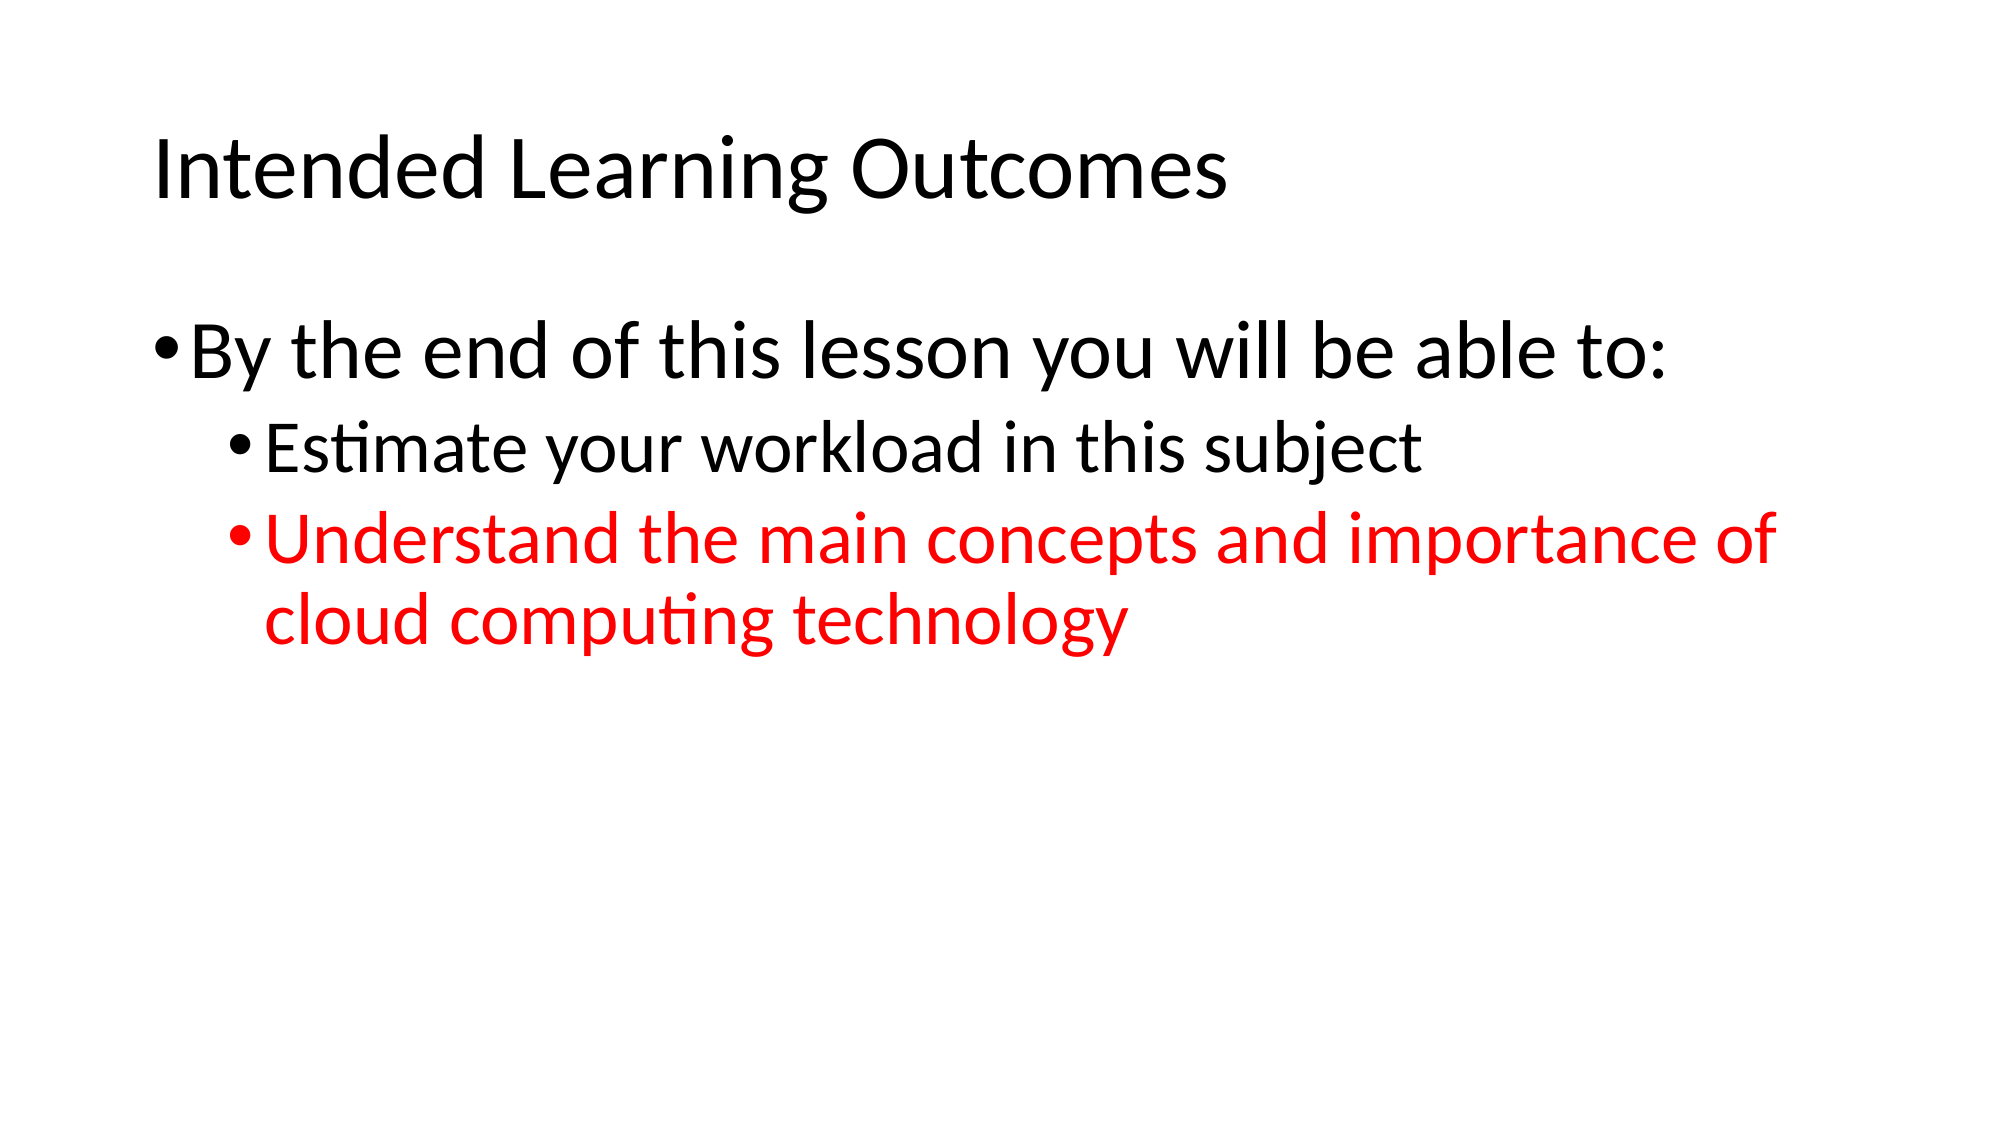

# Intended Learning Outcomes
By the end of this lesson you will be able to:
Estimate your workload in this subject
Understand the main concepts and importance of cloud computing technology